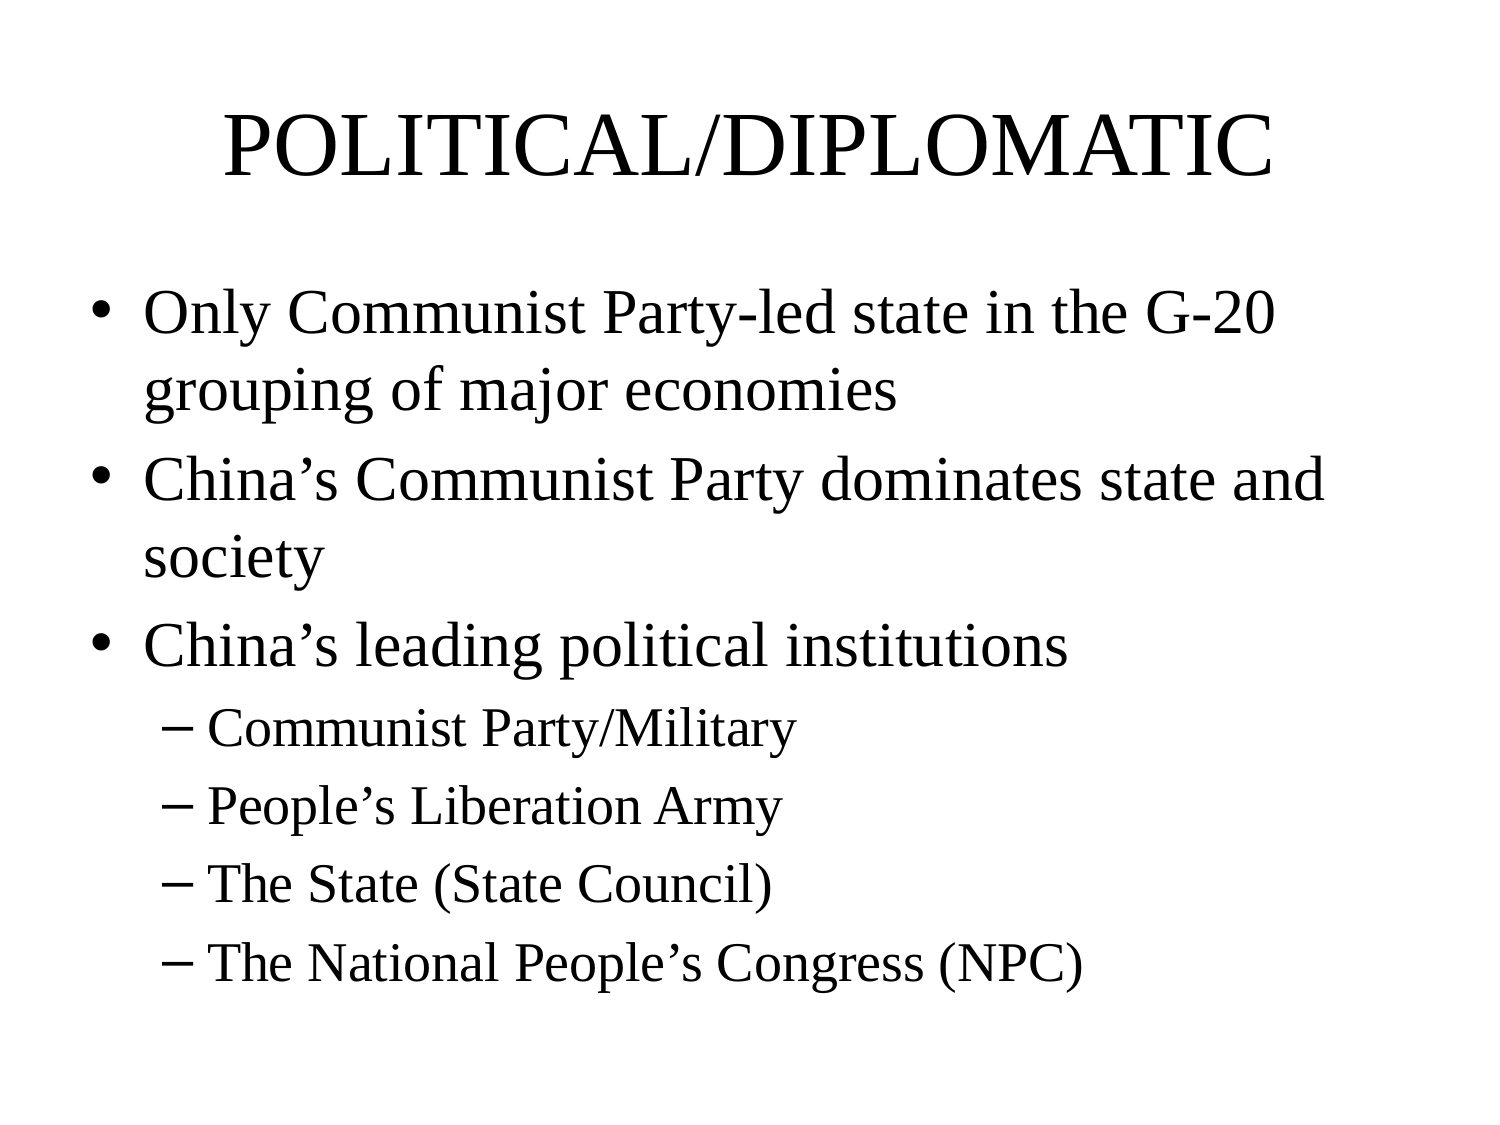

# POLITICAL/DIPLOMATIC
Only Communist Party-led state in the G-20 grouping of major economies
China’s Communist Party dominates state and society
China’s leading political institutions
Communist Party/Military
People’s Liberation Army
The State (State Council)
The National People’s Congress (NPC)